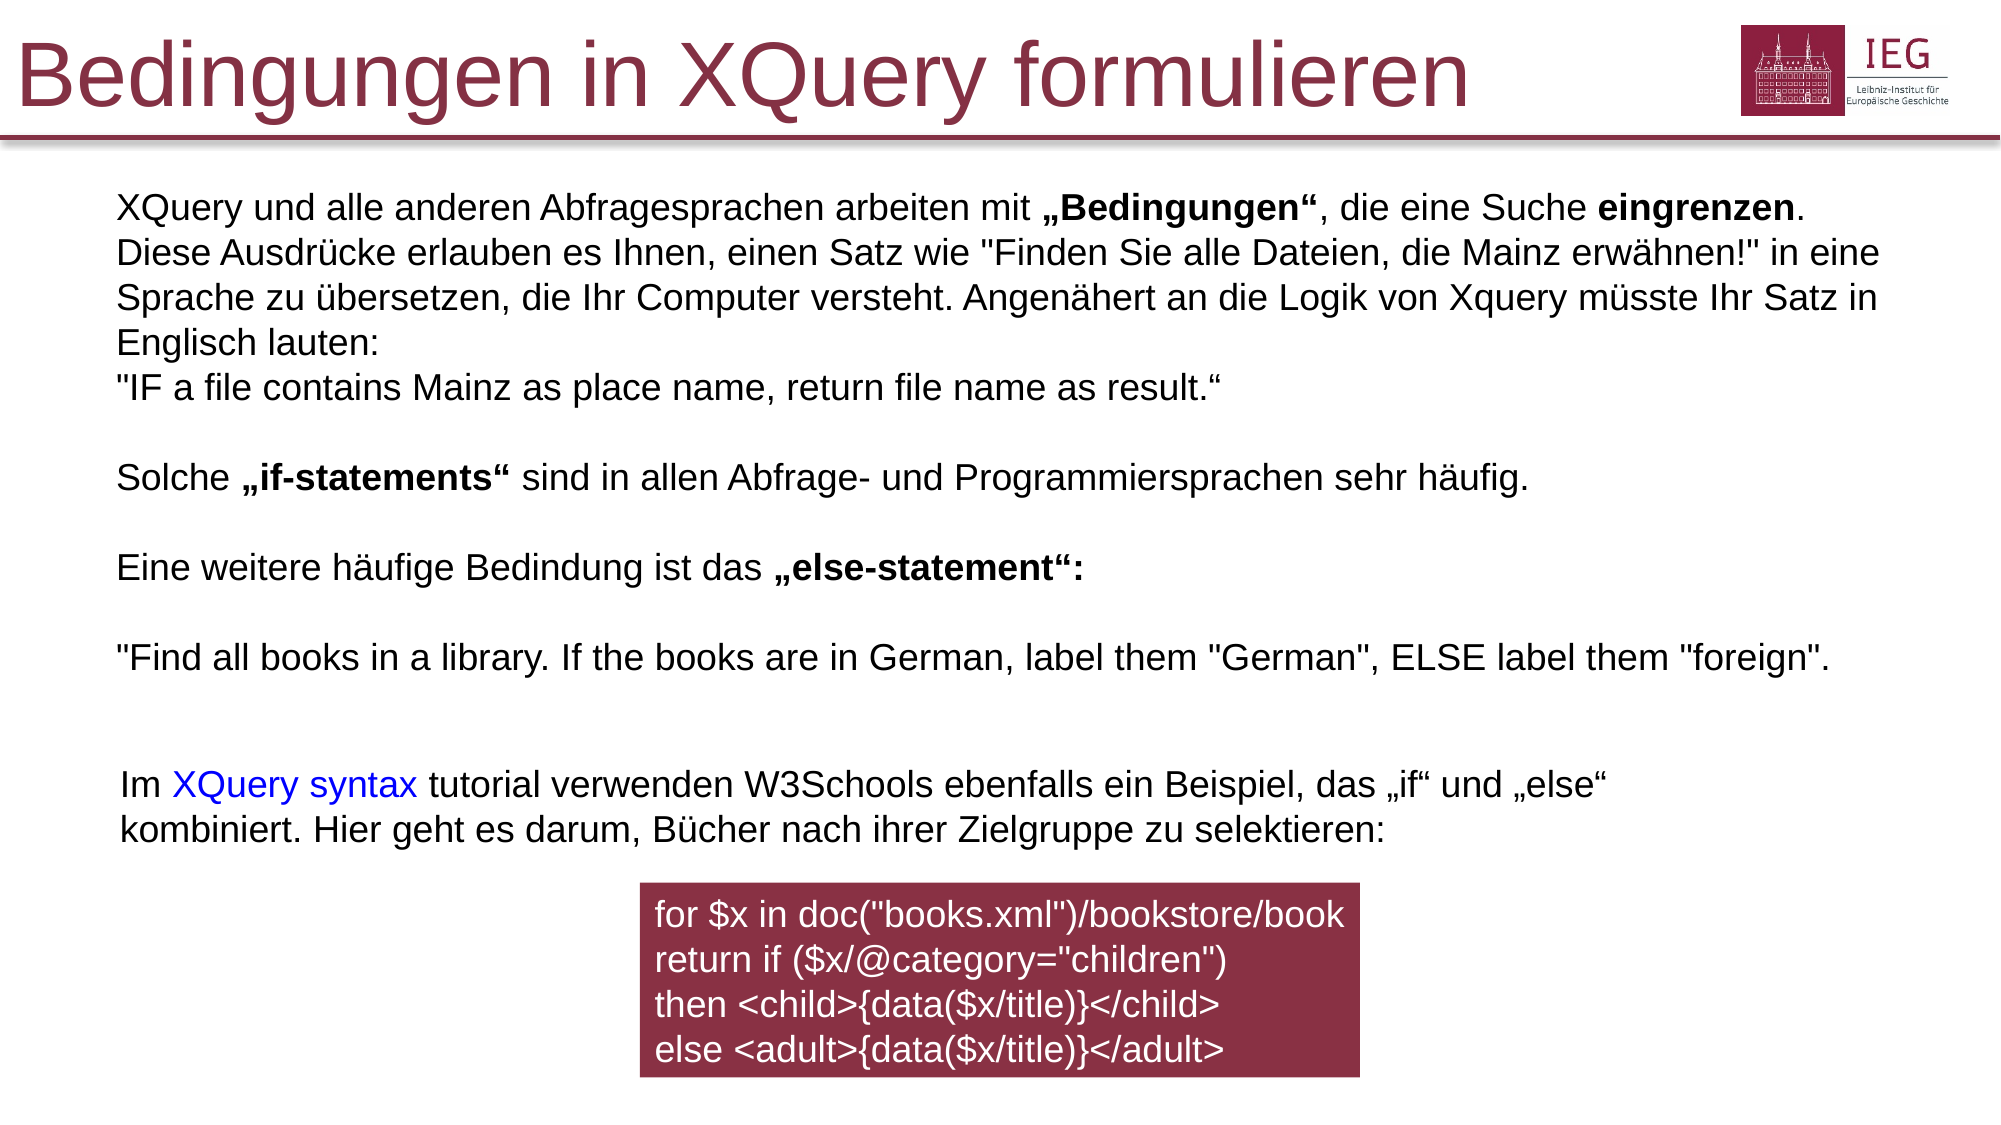

# Bedingungen in XQuery formulieren
XQuery und alle anderen Abfragesprachen arbeiten mit „Bedingungen“, die eine Suche eingrenzen. Diese Ausdrücke erlauben es Ihnen, einen Satz wie "Finden Sie alle Dateien, die Mainz erwähnen!" in eine Sprache zu übersetzen, die Ihr Computer versteht. Angenähert an die Logik von Xquery müsste Ihr Satz in Englisch lauten:
"IF a file contains Mainz as place name, return file name as result.“

Solche „if-statements“ sind in allen Abfrage- und Programmiersprachen sehr häufig.

Eine weitere häufige Bedindung ist das „else-statement“:

"Find all books in a library. If the books are in German, label them "German", ELSE label them "foreign".

Im XQuery syntax tutorial verwenden W3Schools ebenfalls ein Beispiel, das „if“ und „else“ kombiniert. Hier geht es darum, Bücher nach ihrer Zielgruppe zu selektieren:

for $x in doc("books.xml")/bookstore/book
return if ($x/@category="children")
then <child>{data($x/title)}</child>
else <adult>{data($x/title)}</adult>